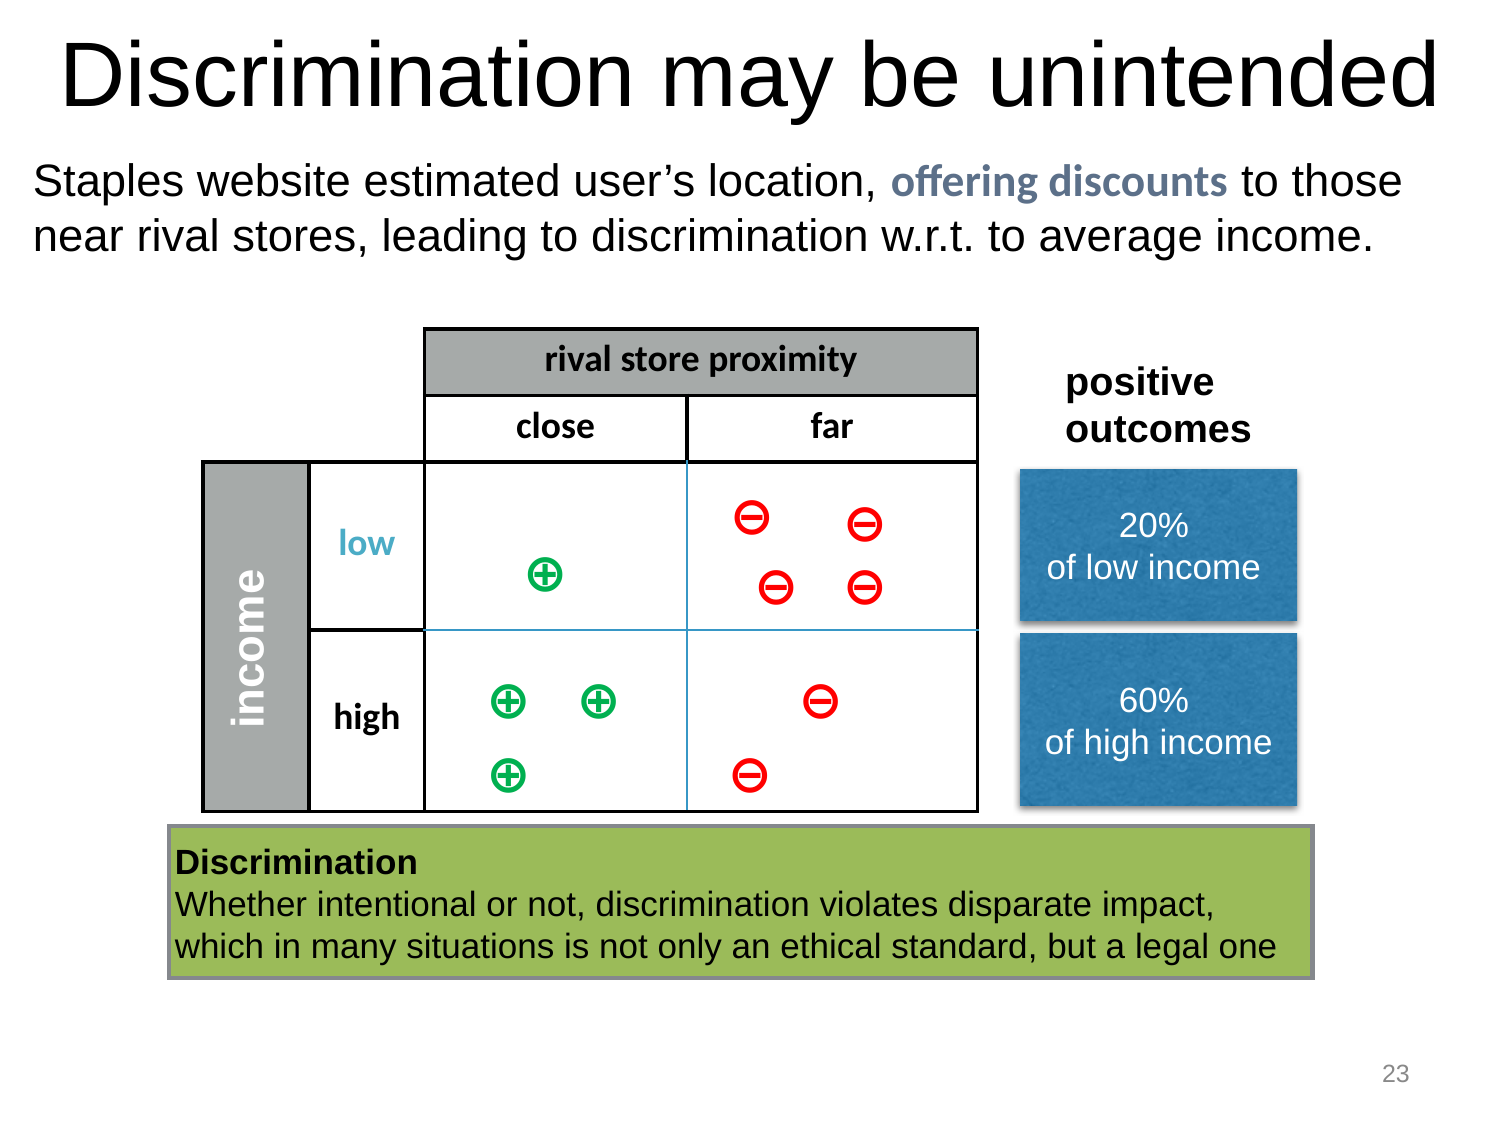

Discrimination may be unintended
Staples website estimated user’s location, offering discounts to those near rival stores, leading to discrimination w.r.t. to average income.
|  |  | rival store proximity |  |
| --- | --- | --- | --- |
|  |  | close | far |
|  | low |  |  |
|  | high |  |  |
positive
outcomes
20%
of low income
⊖
⊖
⊕
⊖
⊖
income
60%
of high income
⊕
⊕
⊖
⊕
⊖
Discrimination
Whether intentional or not, discrimination violates disparate impact, which in many situations is not only an ethical standard, but a legal one
23